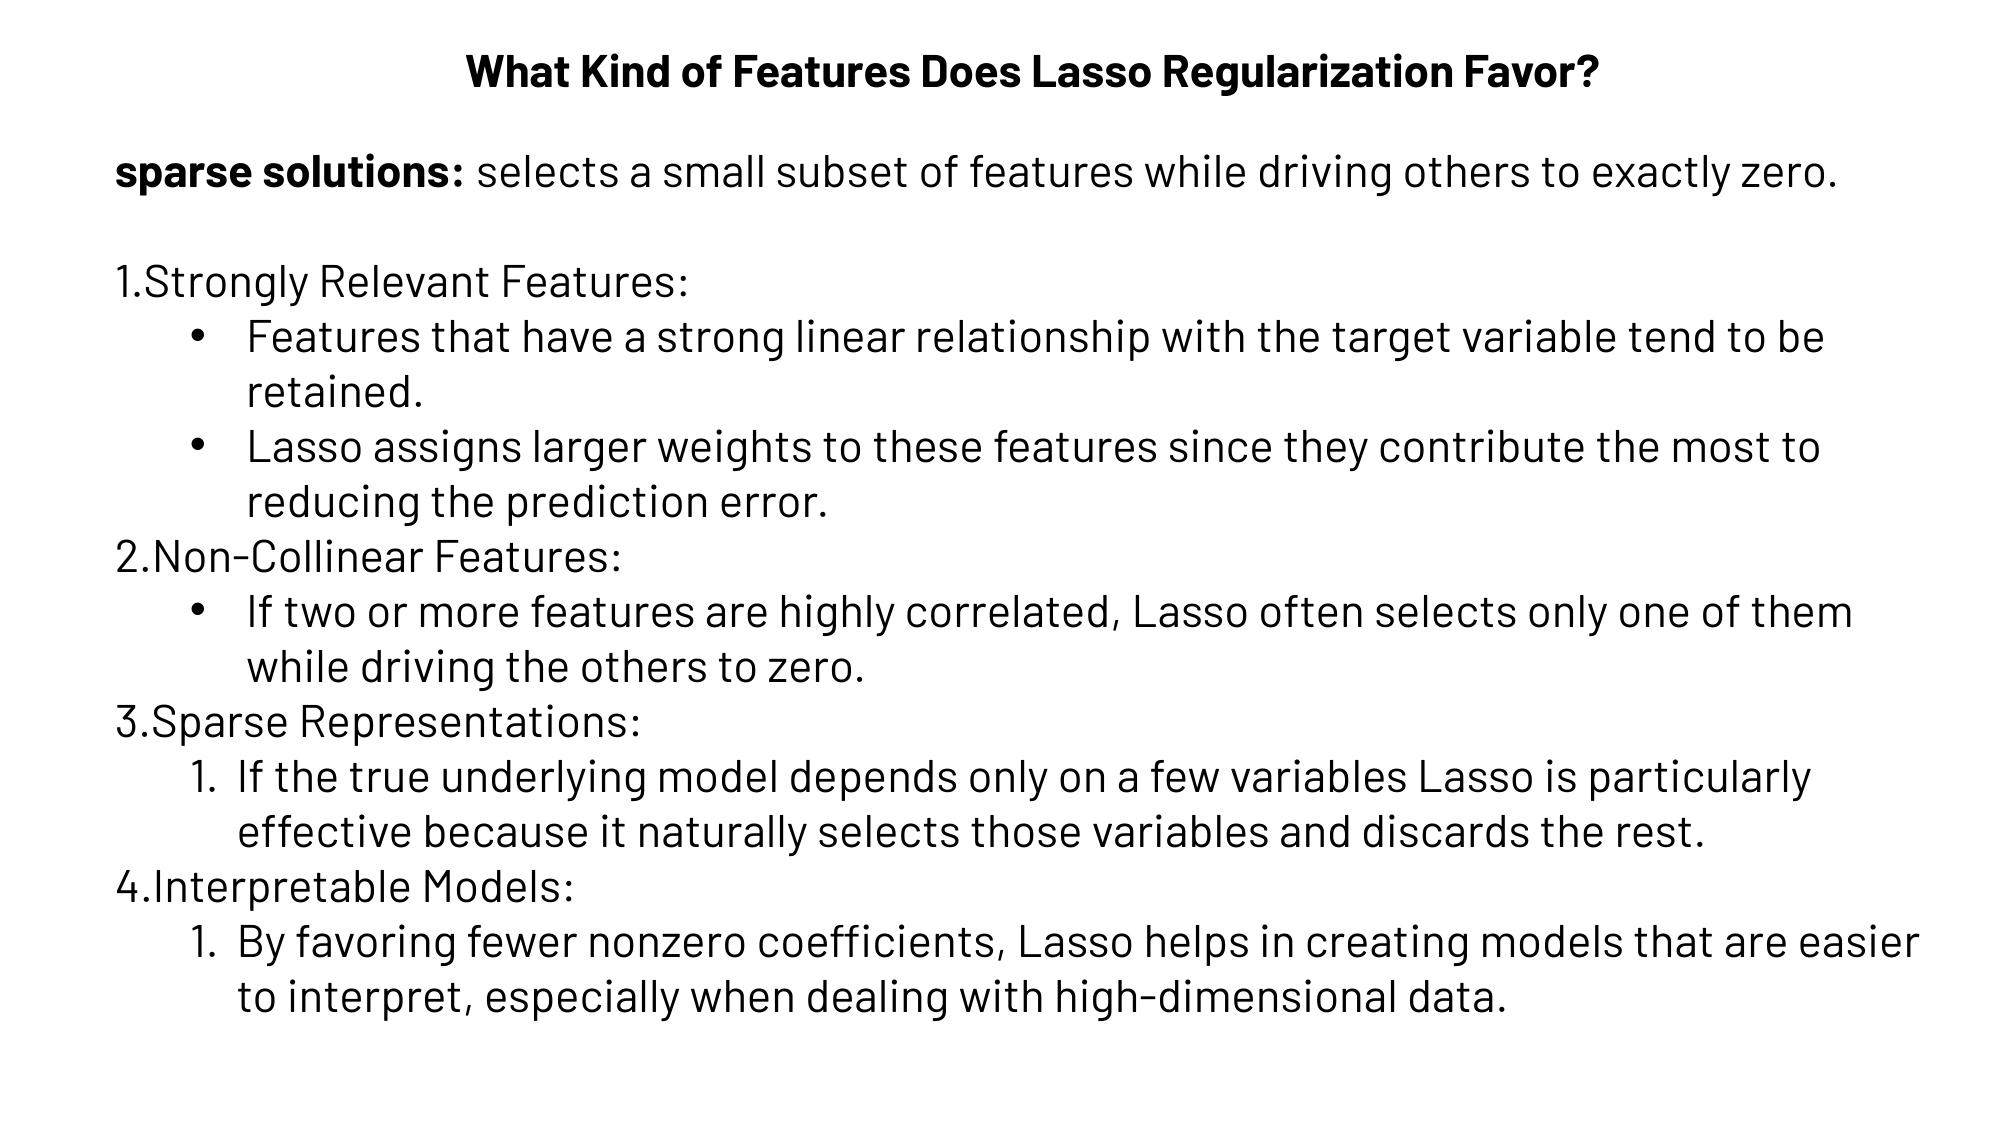

What Kind of Features Does Lasso Regularization Favor?

sparse solutions: selects a small subset of features while driving others to exactly zero.

Strongly Relevant Features:
Features that have a strong linear relationship with the target variable tend to be retained.
Lasso assigns larger weights to these features since they contribute the most to reducing the prediction error.
Non-Collinear Features:
If two or more features are highly correlated, Lasso often selects only one of them while driving the others to zero.
Sparse Representations:
If the true underlying model depends only on a few variables Lasso is particularly effective because it naturally selects those variables and discards the rest.
Interpretable Models:
By favoring fewer nonzero coefficients, Lasso helps in creating models that are easier to interpret, especially when dealing with high-dimensional data.